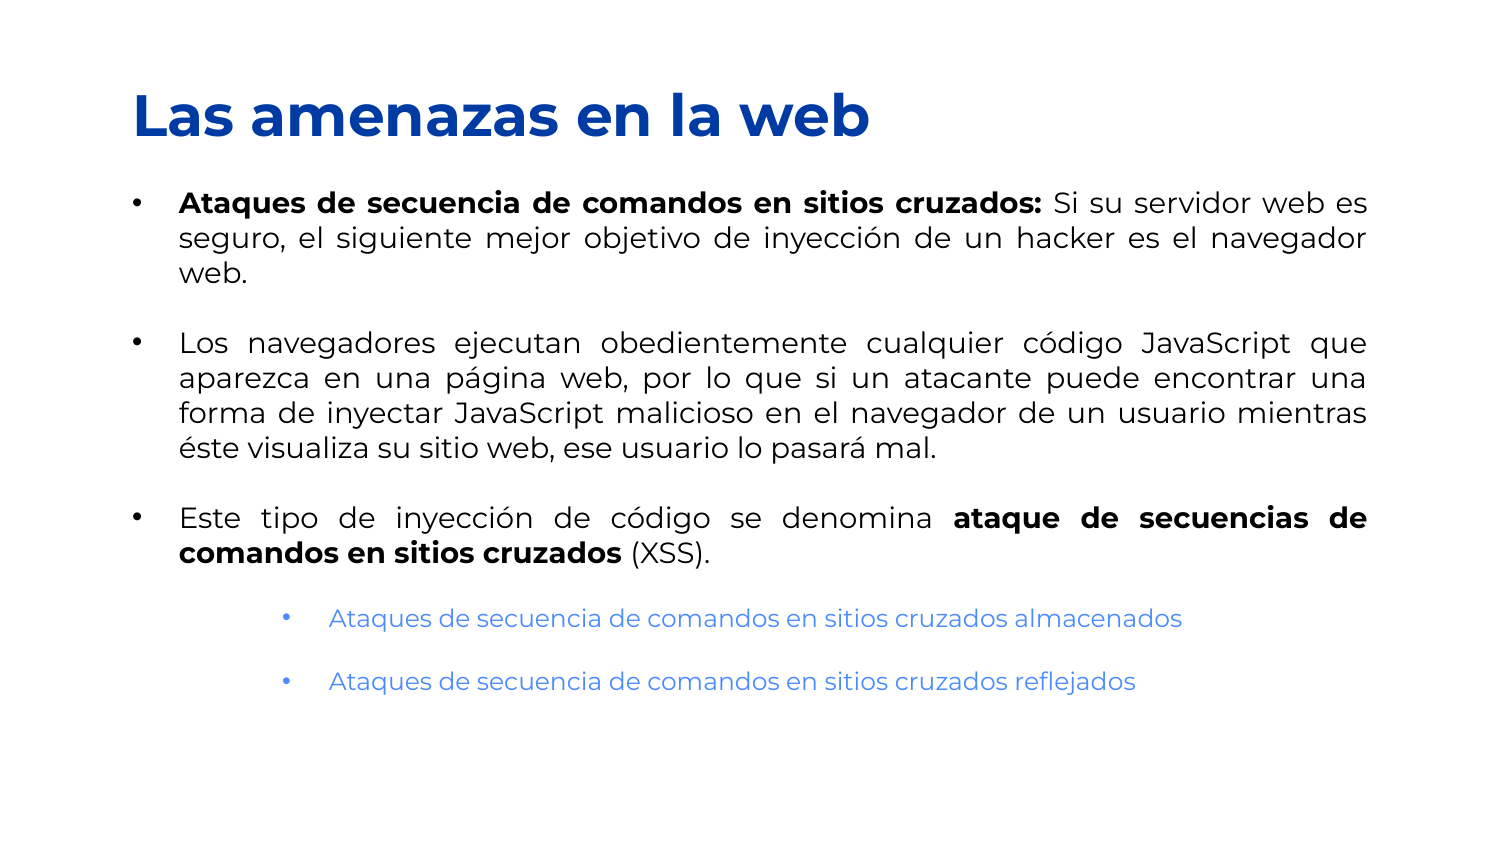

# Las amenazas en la web
Ataques de secuencia de comandos en sitios cruzados: Si su servidor web es seguro, el siguiente mejor objetivo de inyección de un hacker es el navegador web.

Los navegadores ejecutan obedientemente cualquier código JavaScript que aparezca en una página web, por lo que si un atacante puede encontrar una forma de inyectar JavaScript malicioso en el navegador de un usuario mientras éste visualiza su sitio web, ese usuario lo pasará mal.

Este tipo de inyección de código se denomina ataque de secuencias de comandos en sitios cruzados (XSS).
Ataques de secuencia de comandos en sitios cruzados almacenados
Ataques de secuencia de comandos en sitios cruzados reflejados